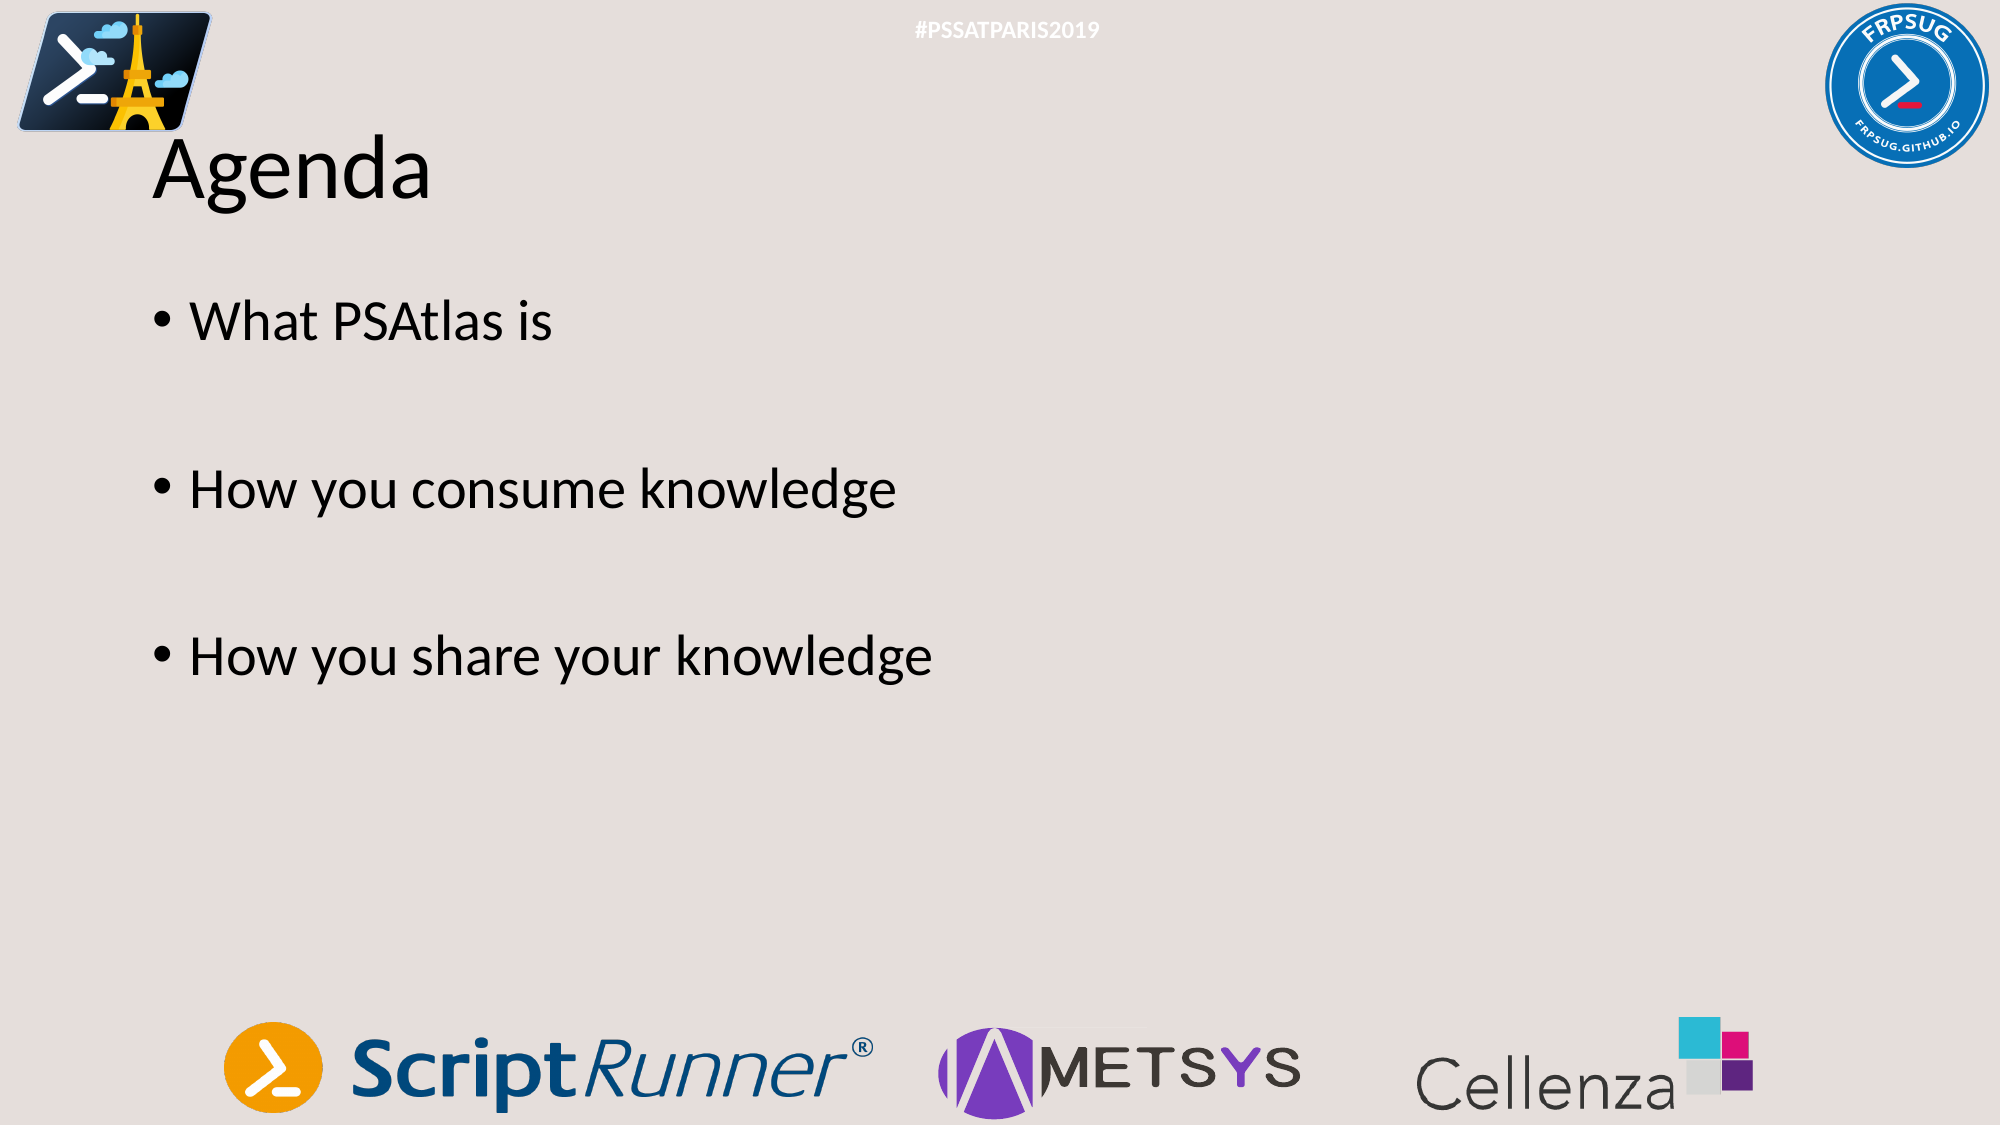

#PSSATPARIS2019
# Agenda
What PSAtlas is

How you consume knowledge

How you share your knowledge